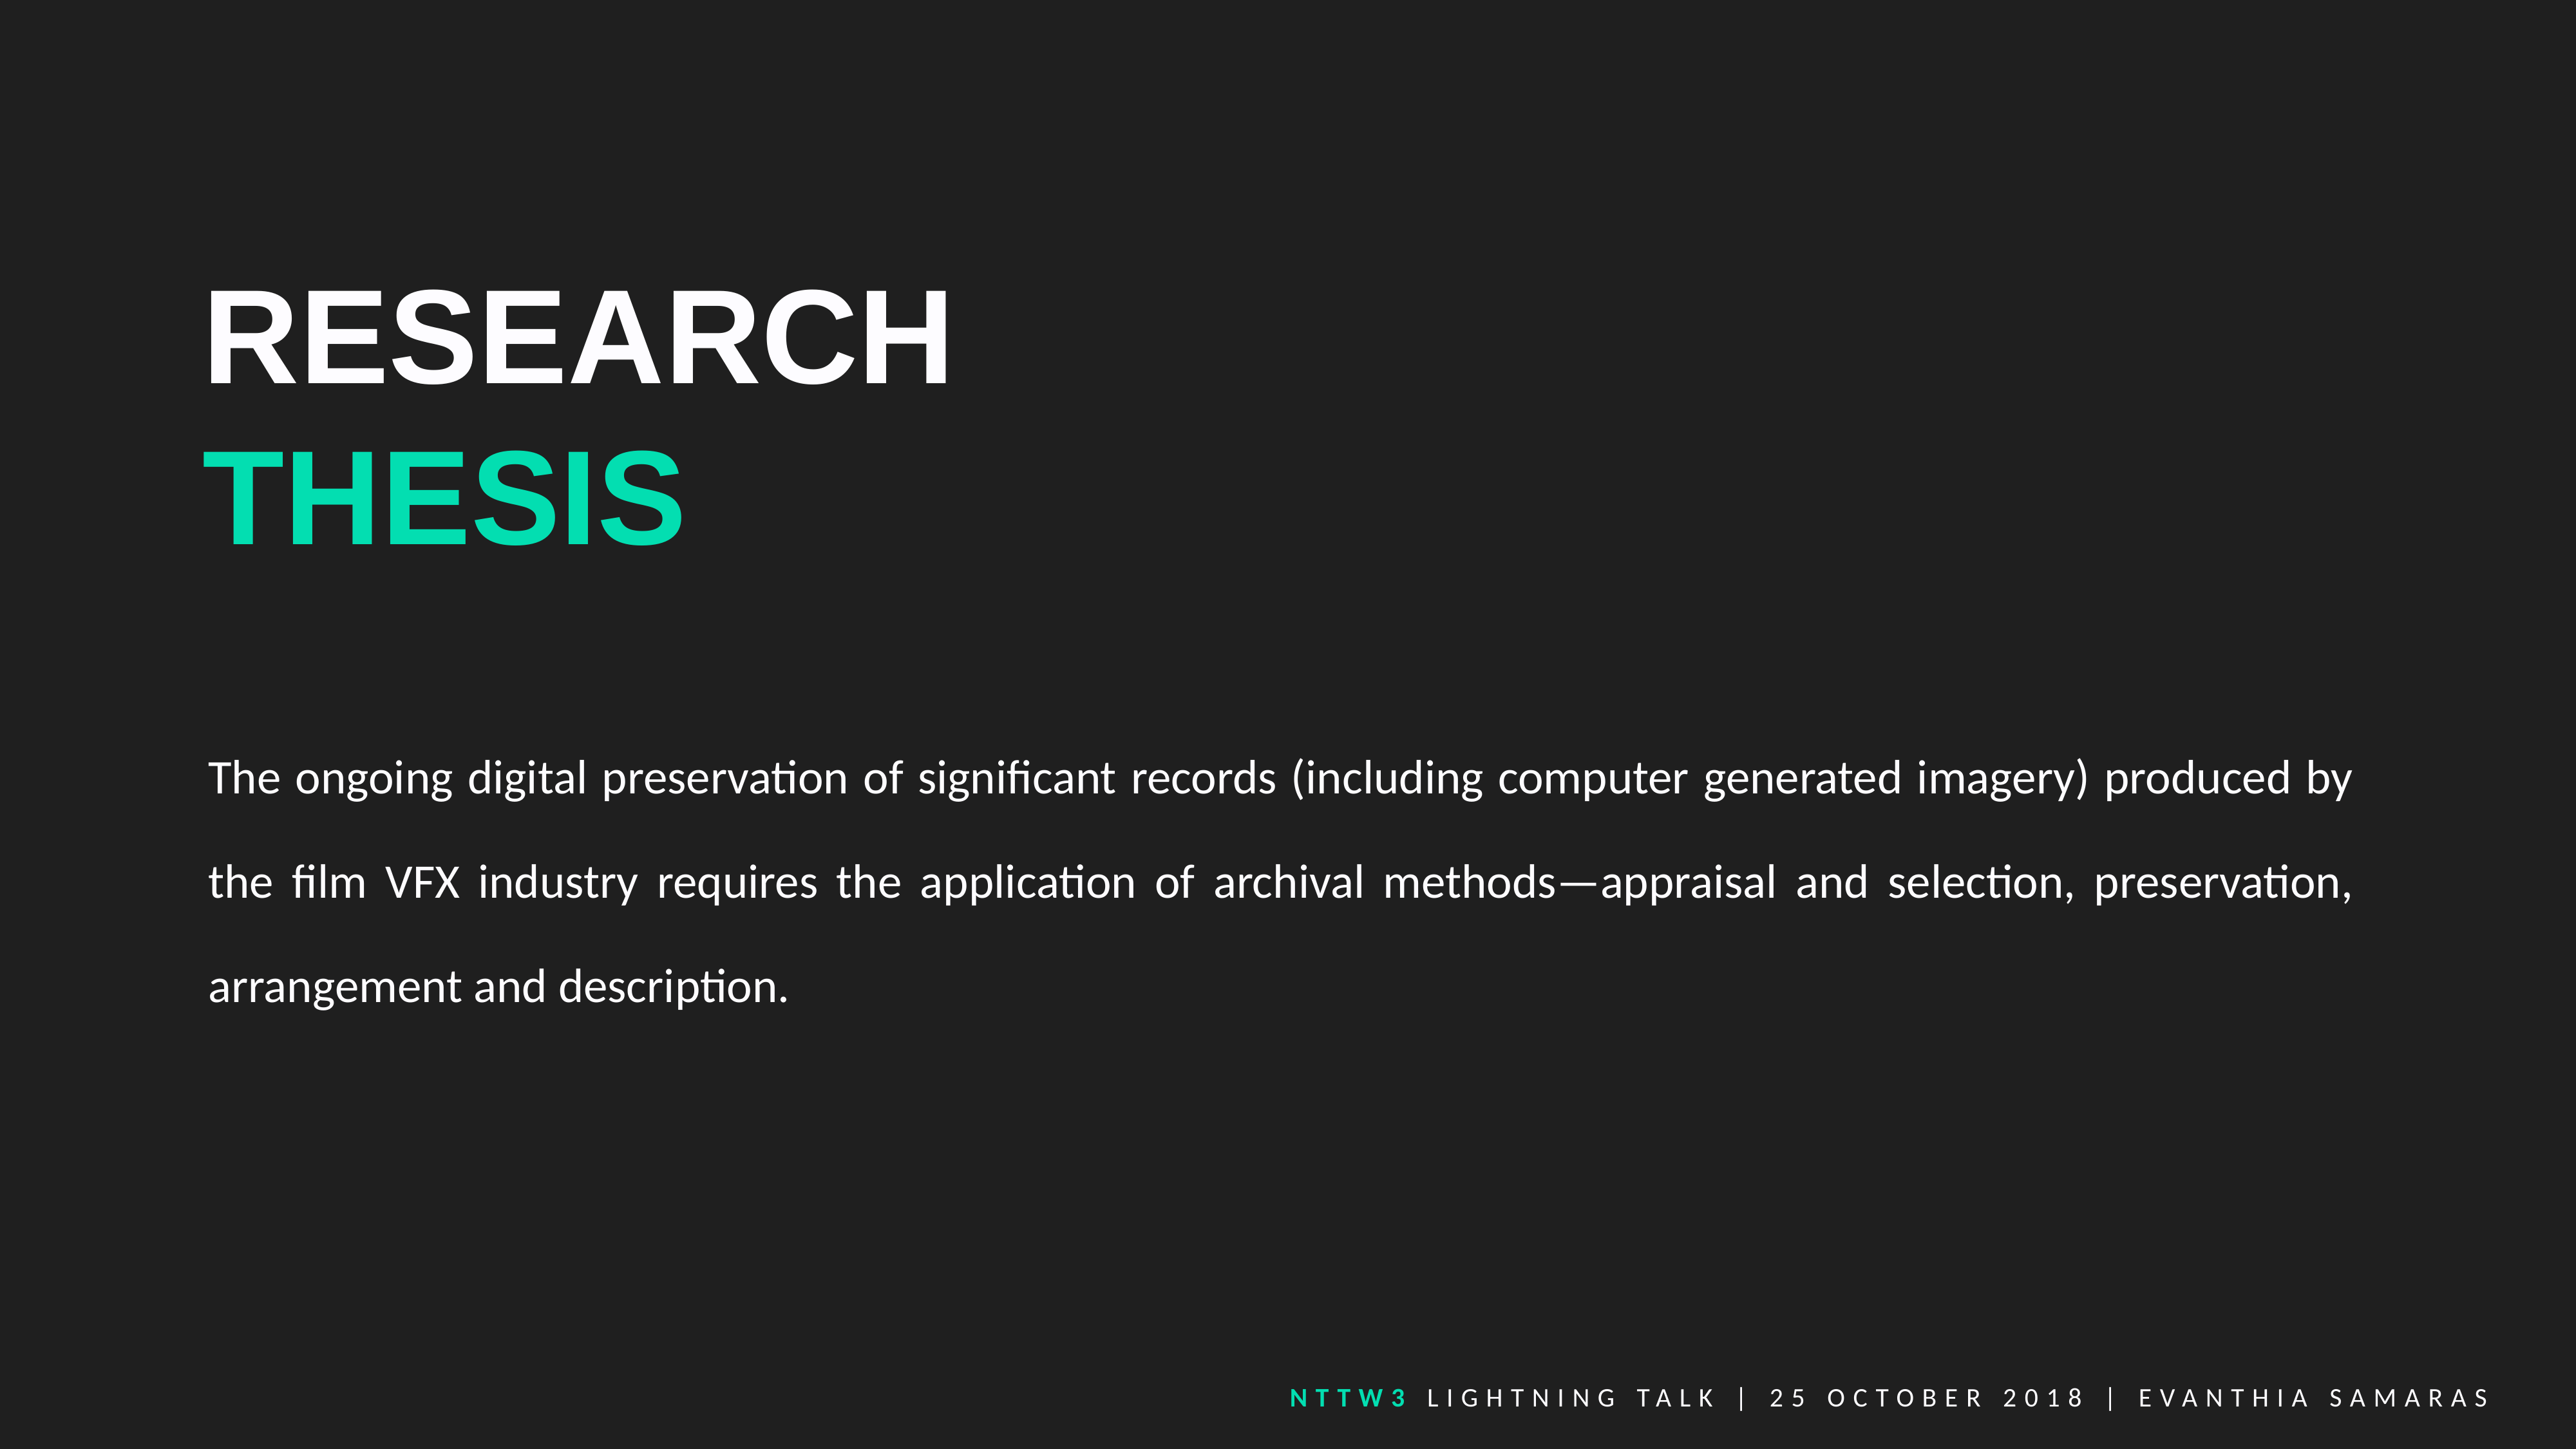

RESEARCH
THESIS
The ongoing digital preservation of significant records (including computer generated imagery) produced by the film VFX industry requires the application of archival methods—appraisal and selection, preservation, arrangement and description.
NTTW3 LIGHTNING TALK | 25 OCTOBER 2018 | EVANTHIA SAMARAS